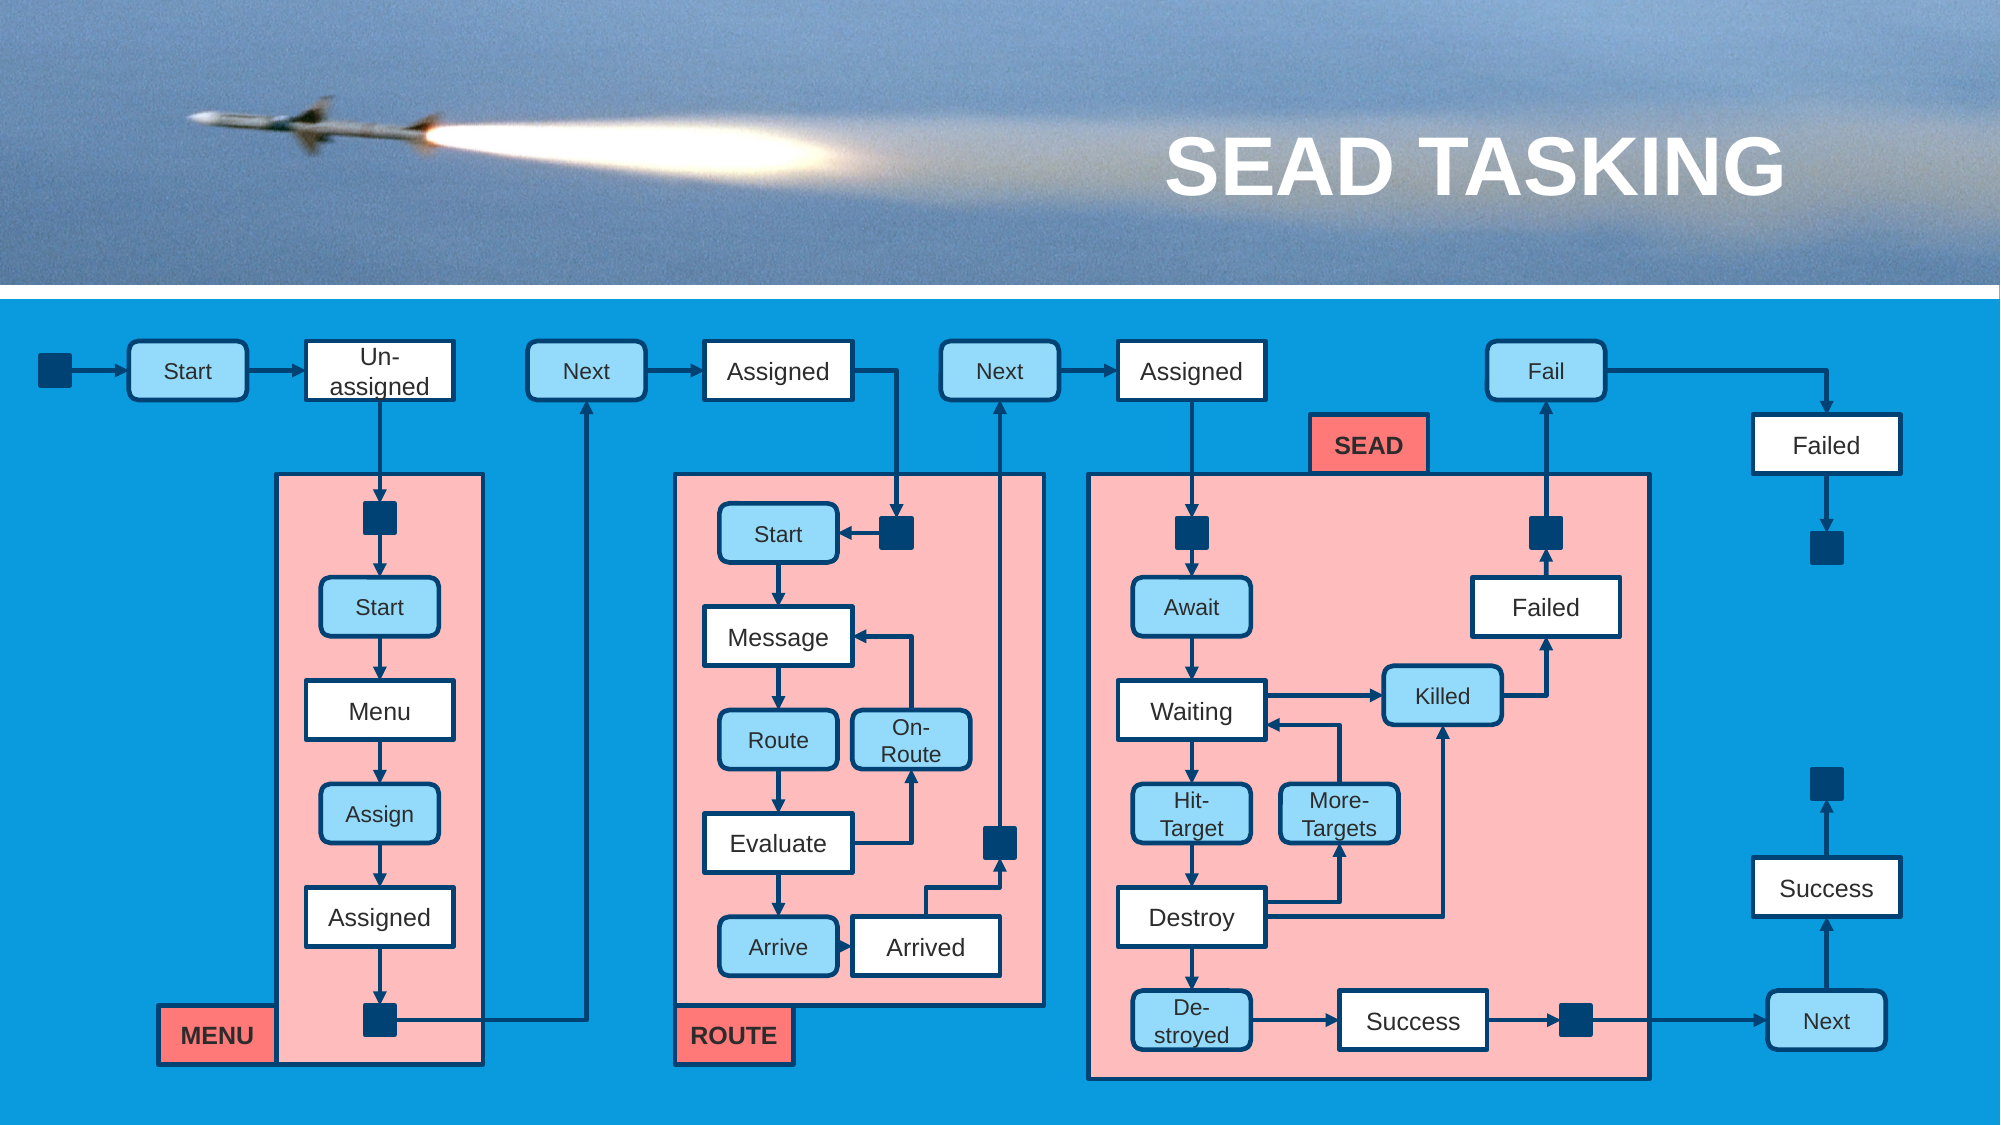

# SEAD TASKING
Start
Un-assigned
Next
Assigned
Next
Assigned
Fail

SEAD
Failed

Start

Start
Await
Failed
Message
Killed
Menu
Waiting
Route
On-Route

Assign
Hit-Target
More-Targets
Evaluate

Success
Assigned
Destroy
Arrive
Arrived
Next
De-stroyed
Success

ROUTE
MENU